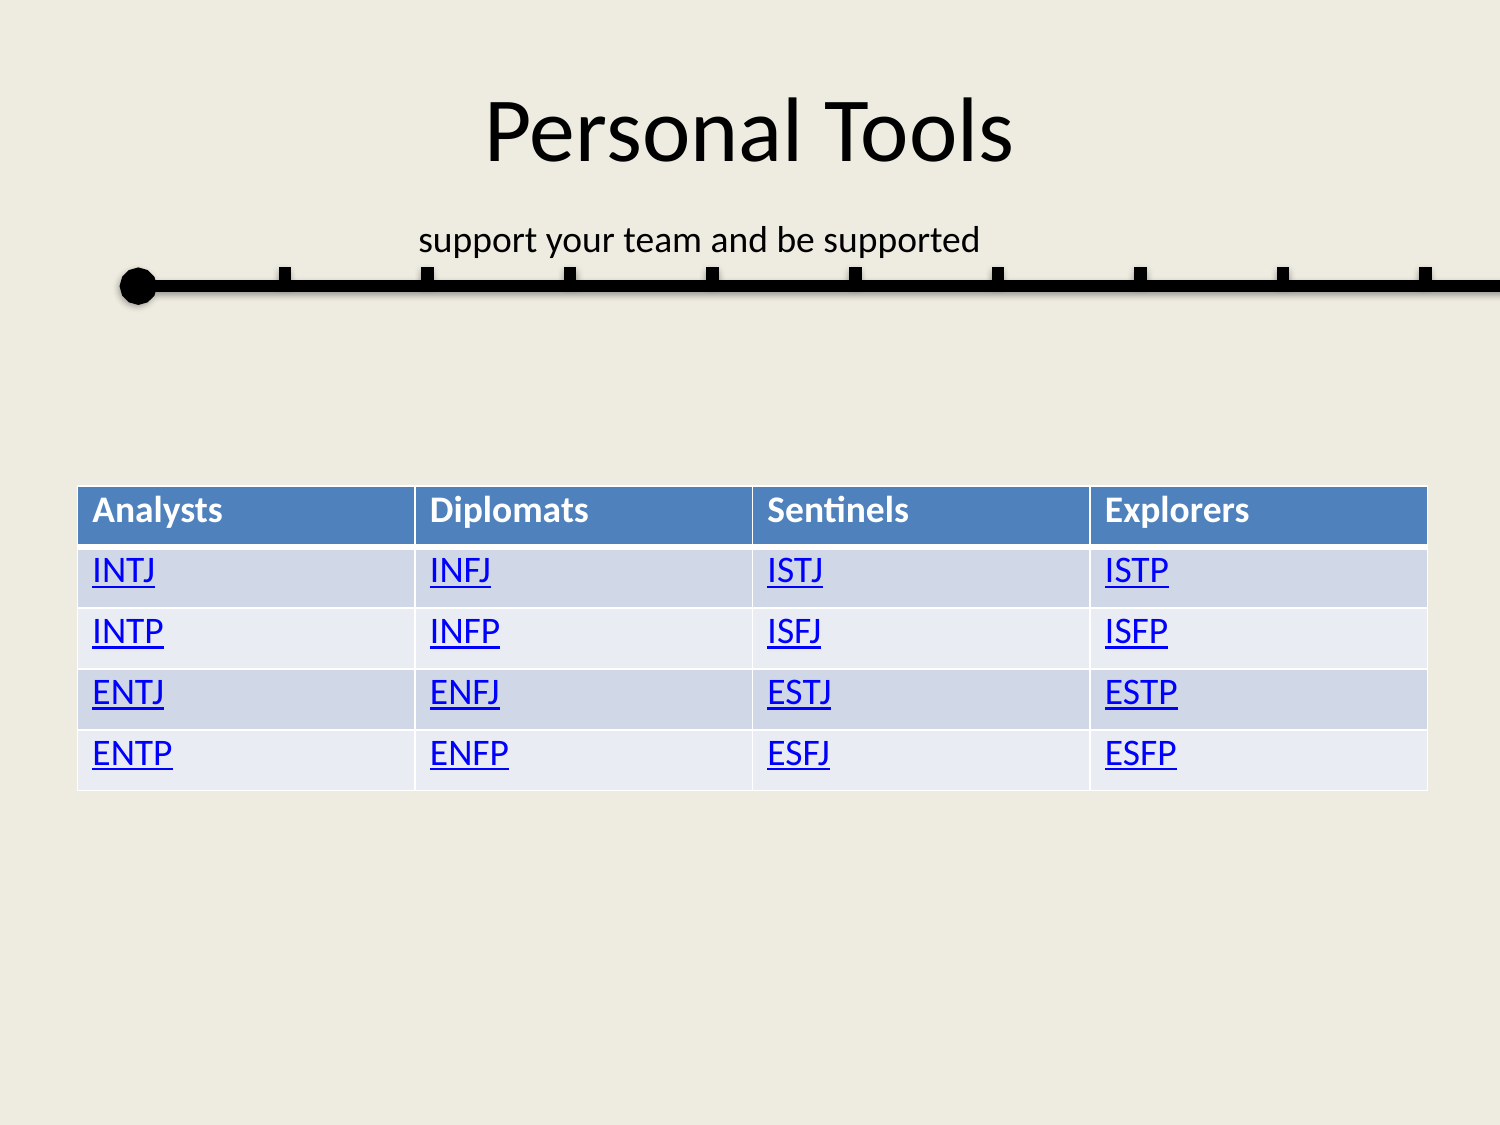

# Personal Tools
support your team and be supported

| Analysts | Diplomats | Sentinels | Explorers |
| --- | --- | --- | --- |
| INTJ | INFJ | ISTJ | ISTP |
| INTP | INFP | ISFJ | ISFP |
| ENTJ | ENFJ | ESTJ | ESTP |
| ENTP | ENFP | ESFJ | ESFP |